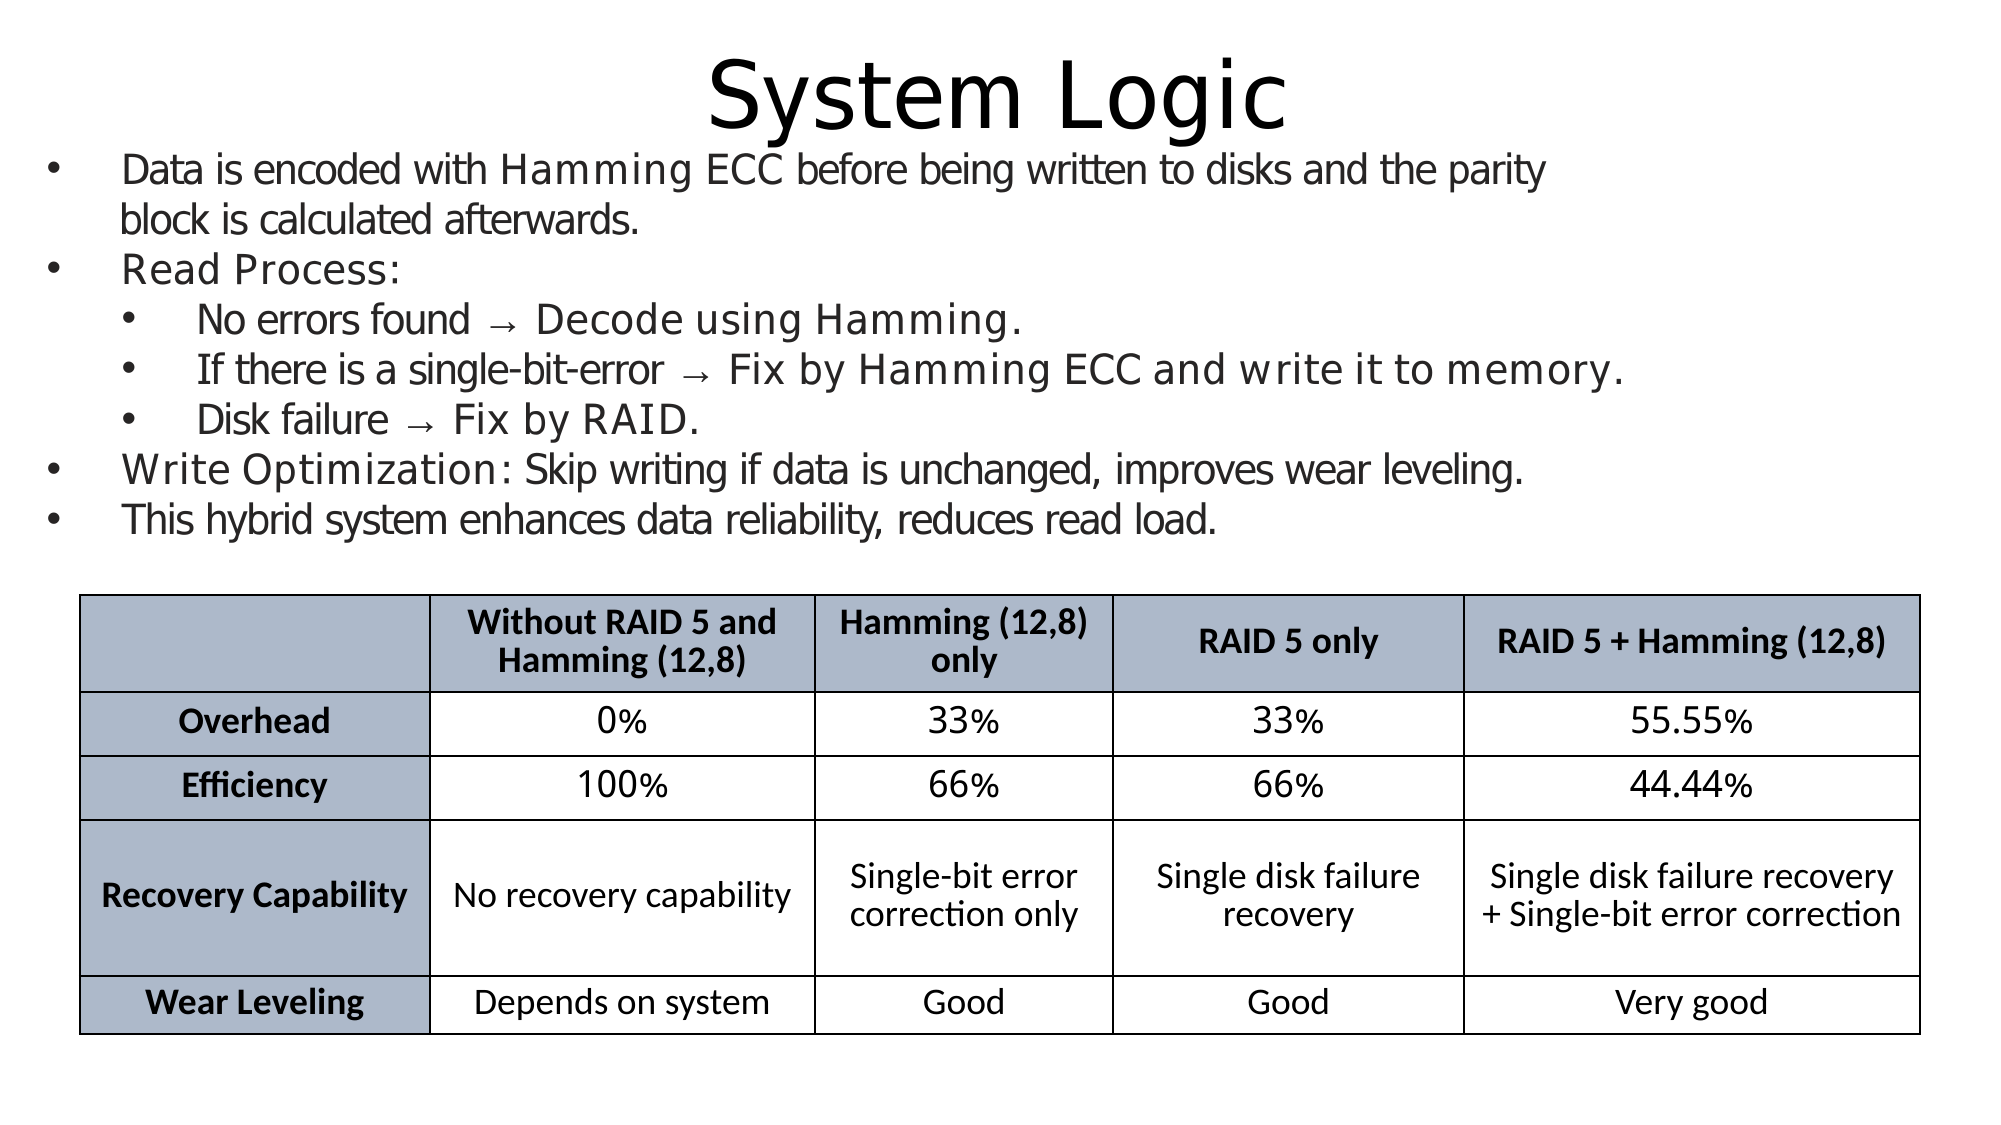

System Logic
Data is encoded with Hamming ECC before being written to disks and the parity
      block is calculated afterwards.
Read Process:
No errors found → Decode using Hamming.
If there is a single-bit-error → Fix by Hamming ECC and write it to memory.
Disk failure → Fix by RAID.
Write Optimization: Skip writing if data is unchanged, improves wear leveling.
This hybrid system enhances data reliability, reduces read load​.

|  | Without RAID 5 and Hamming (12,8) | Hamming (12,8) only | RAID 5 only | RAID 5 + Hamming (12,8) |
| --- | --- | --- | --- | --- |
| Overhead | 0% | 33% | 33% | 55.55% |
| Efficiency | 100% | 66% | 66% | 44.44% |
| Recovery Capability | No recovery capability | Single-bit error correction only | Single disk failure recovery | Single disk failure recovery + Single-bit error correction |
| Wear Leveling | Depends on system | Good | Good | Very good |